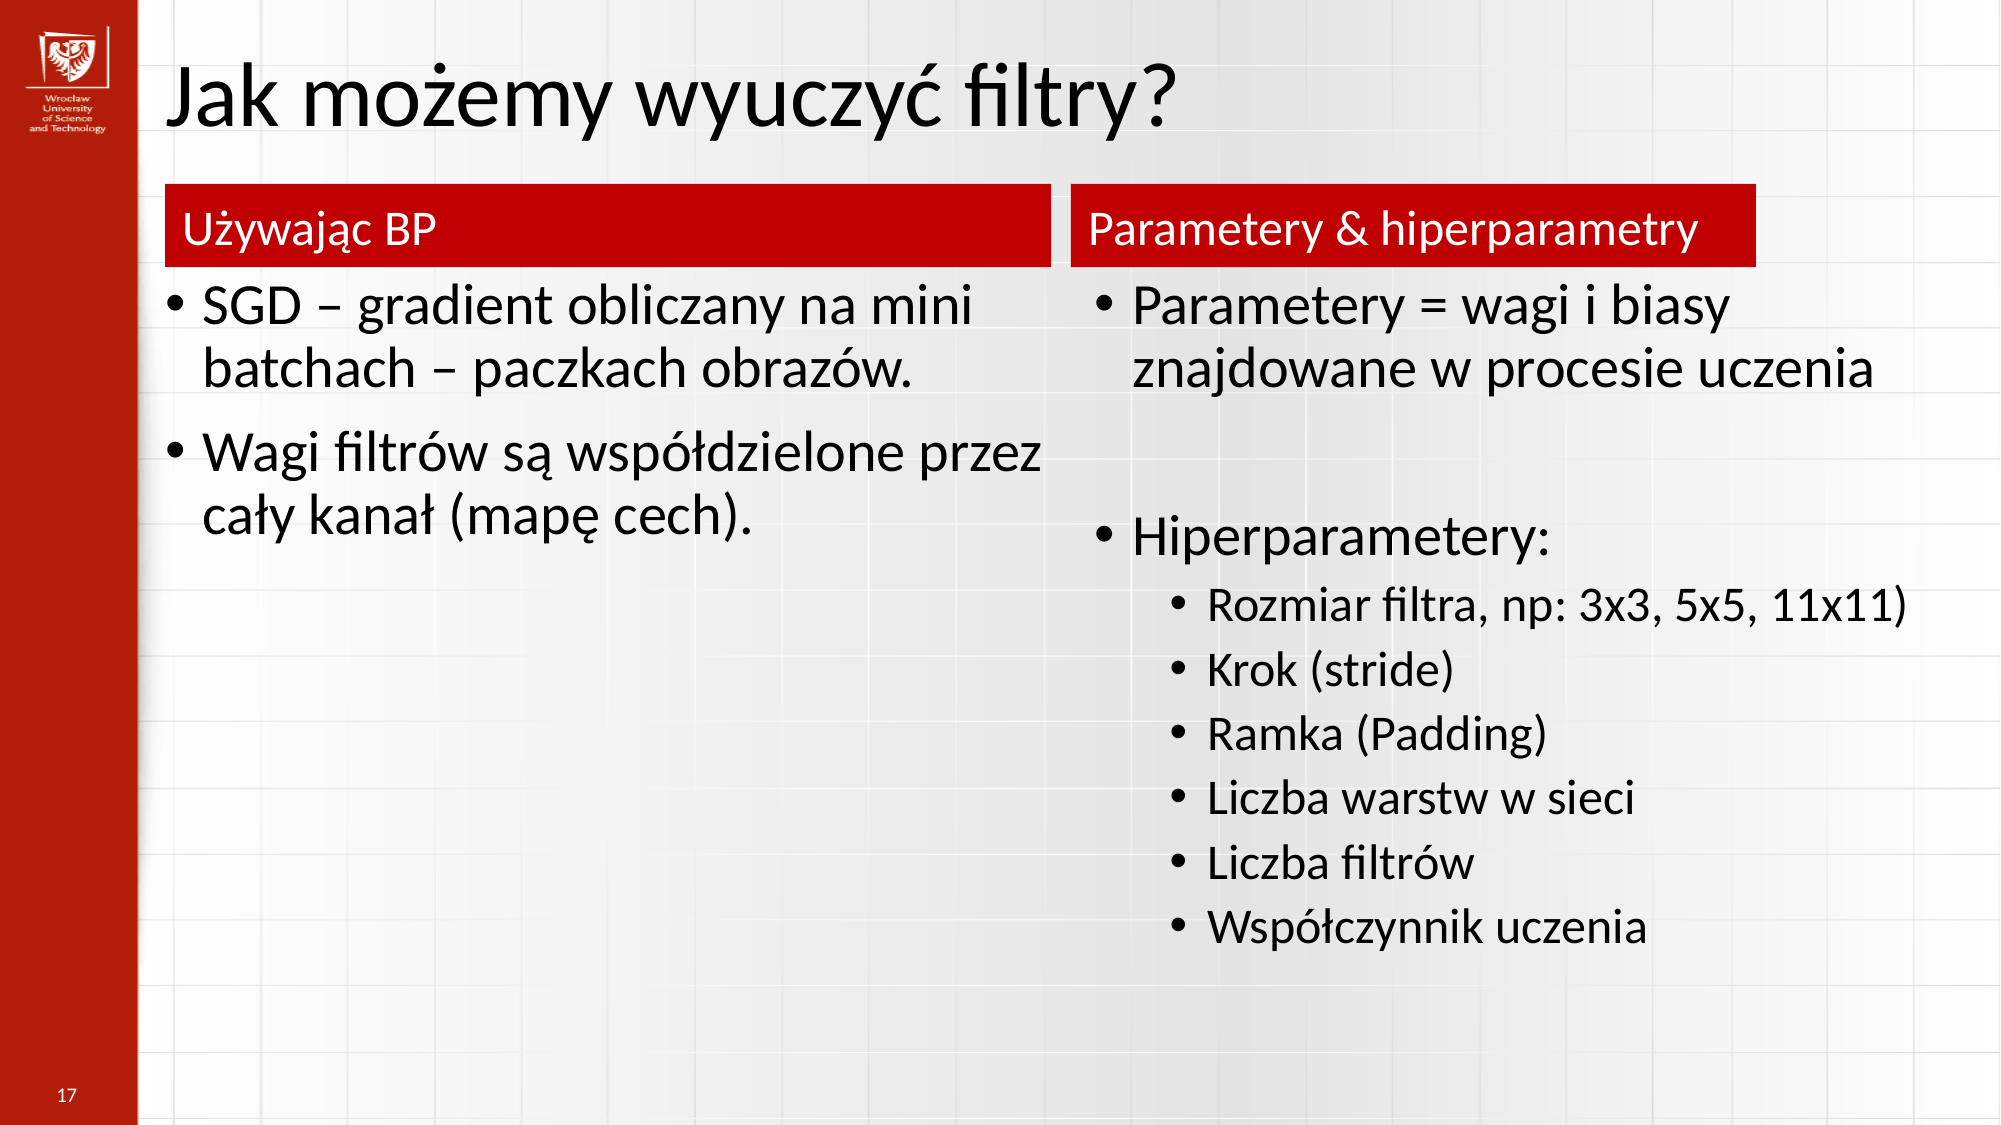

Jak możemy wyuczyć filtry?
Używając BP
Parametery & hiperparametry
SGD – gradient obliczany na mini batchach – paczkach obrazów.
Wagi filtrów są współdzielone przez cały kanał (mapę cech).

Parametery = wagi i biasy znajdowane w procesie uczenia

Hiperparametery:
Rozmiar filtra, np: 3x3, 5x5, 11x11)
Krok (stride)
Ramka (Padding)
Liczba warstw w sieci
Liczba filtrów
Współczynnik uczenia